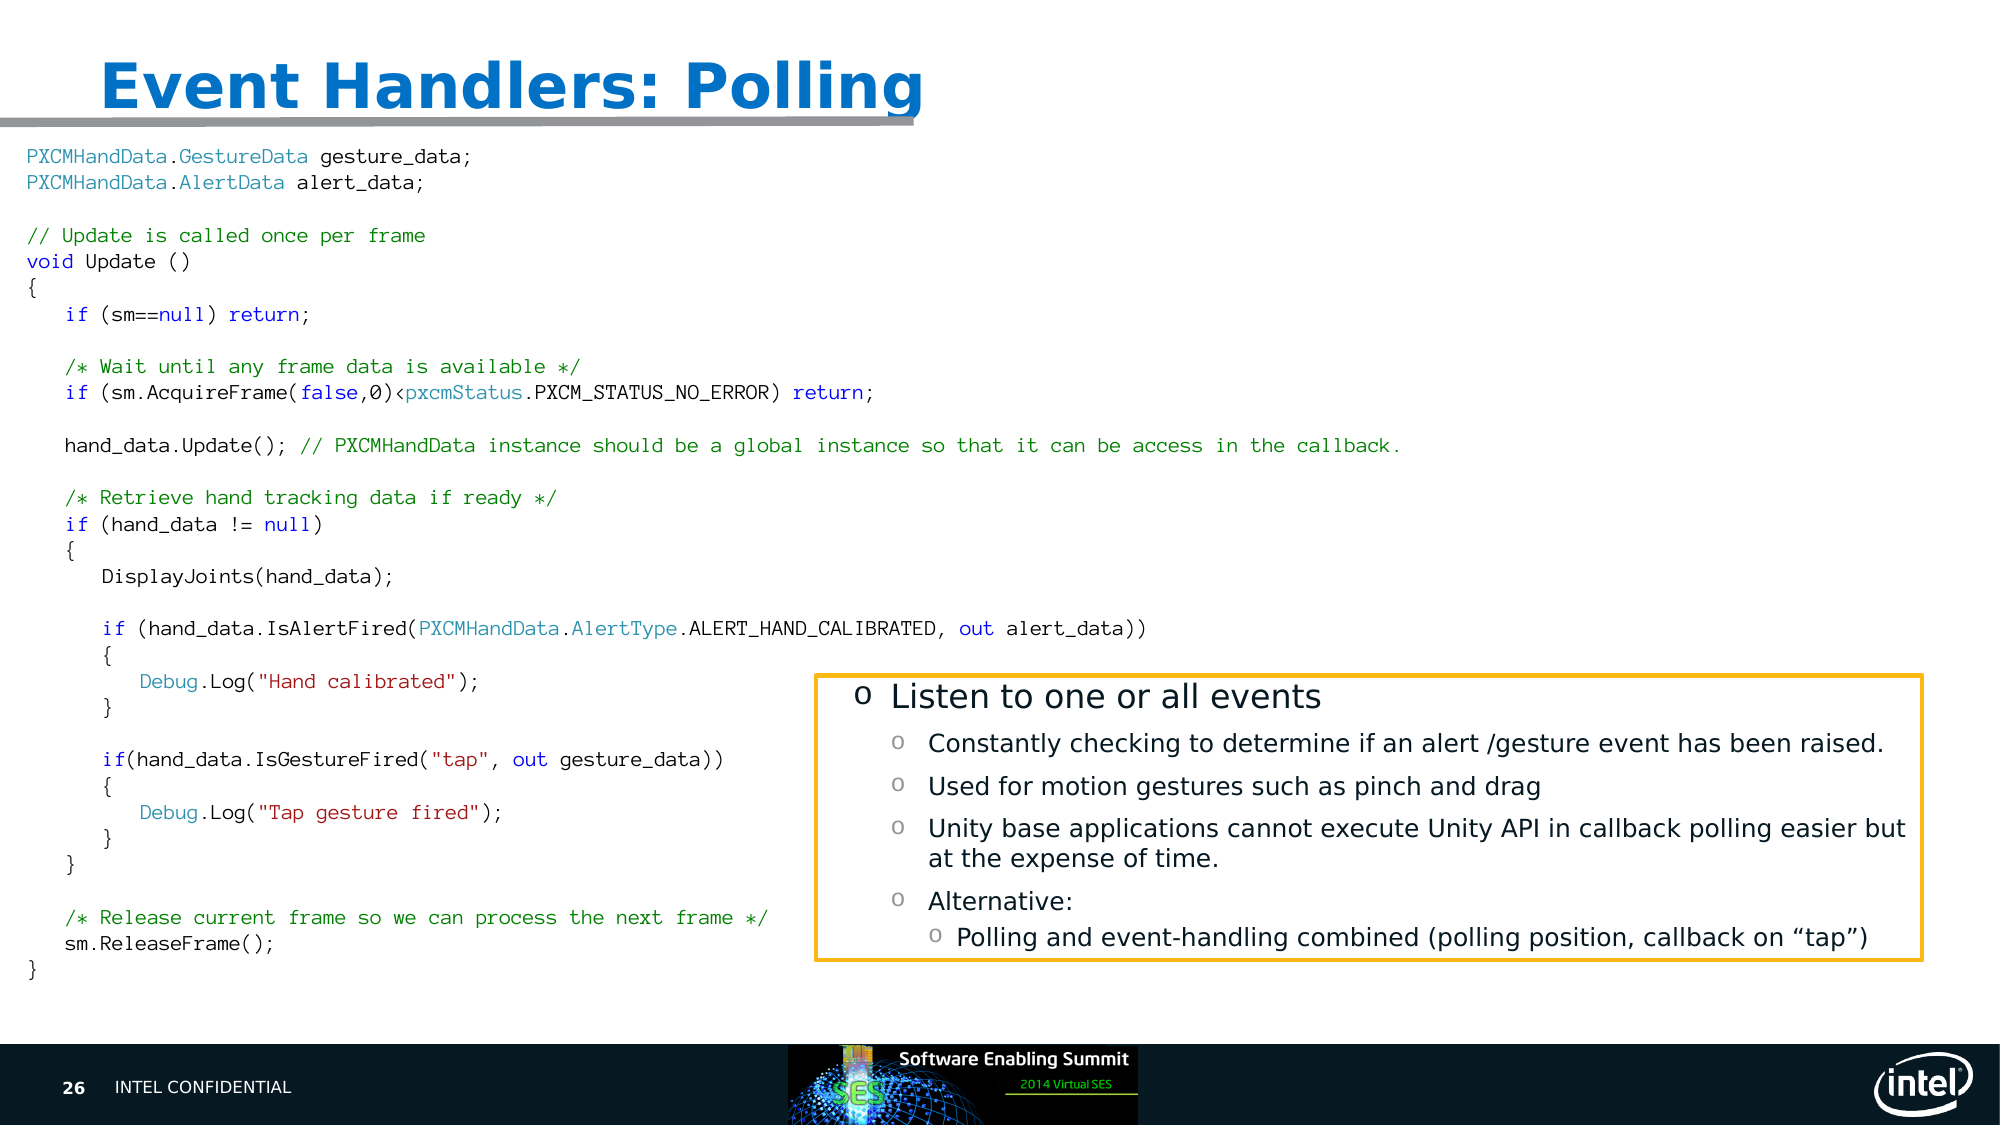

# Event Handlers: Polling
PXCMHandData.GestureData gesture_data;
PXCMHandData.AlertData alert_data;

// Update is called once per frame
void Update ()
{
if (sm==null) return;

/* Wait until any frame data is available */
if (sm.AcquireFrame(false,0)<pxcmStatus.PXCM_STATUS_NO_ERROR) return;

hand_data.Update(); // PXCMHandData instance should be a global instance so that it can be access in the callback.

/* Retrieve hand tracking data if ready */
if (hand_data != null)
{
DisplayJoints(hand_data);

if (hand_data.IsAlertFired(PXCMHandData.AlertType.ALERT_HAND_CALIBRATED, out alert_data))
{
Debug.Log("Hand calibrated");
}

if(hand_data.IsGestureFired("tap", out gesture_data))
{
Debug.Log("Tap gesture fired");
}
}

/* Release current frame so we can process the next frame */
sm.ReleaseFrame();
}

Listen to one or all events
Constantly checking to determine if an alert /gesture event has been raised.
Used for motion gestures such as pinch and drag
Unity base applications cannot execute Unity API in callback polling easier but at the expense of time.
Alternative:
Polling and event-handling combined (polling position, callback on “tap”)

26